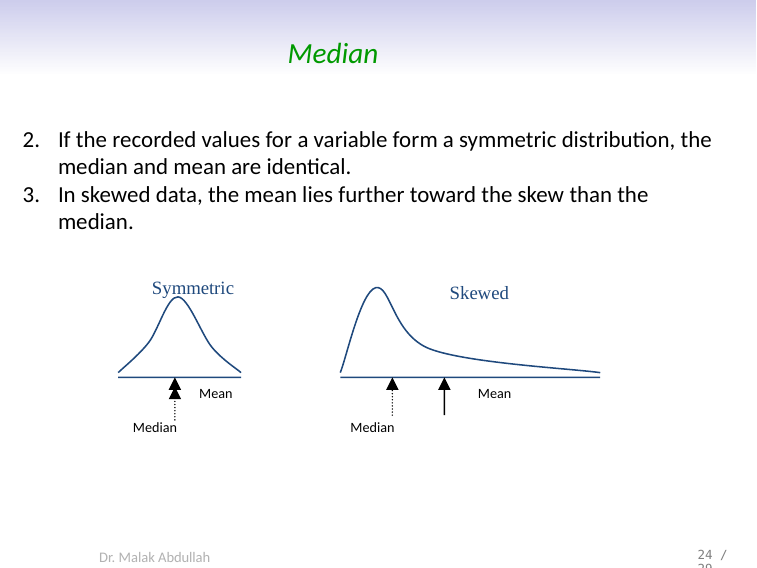

# Median
If the recorded values for a variable form a symmetric distribution, the median and mean are identical.
In skewed data, the mean lies further toward the skew than the median.
Symmetric
Skewed

Mean
Mean

Median
Median
Dr. Malak Abdullah
24 / 29